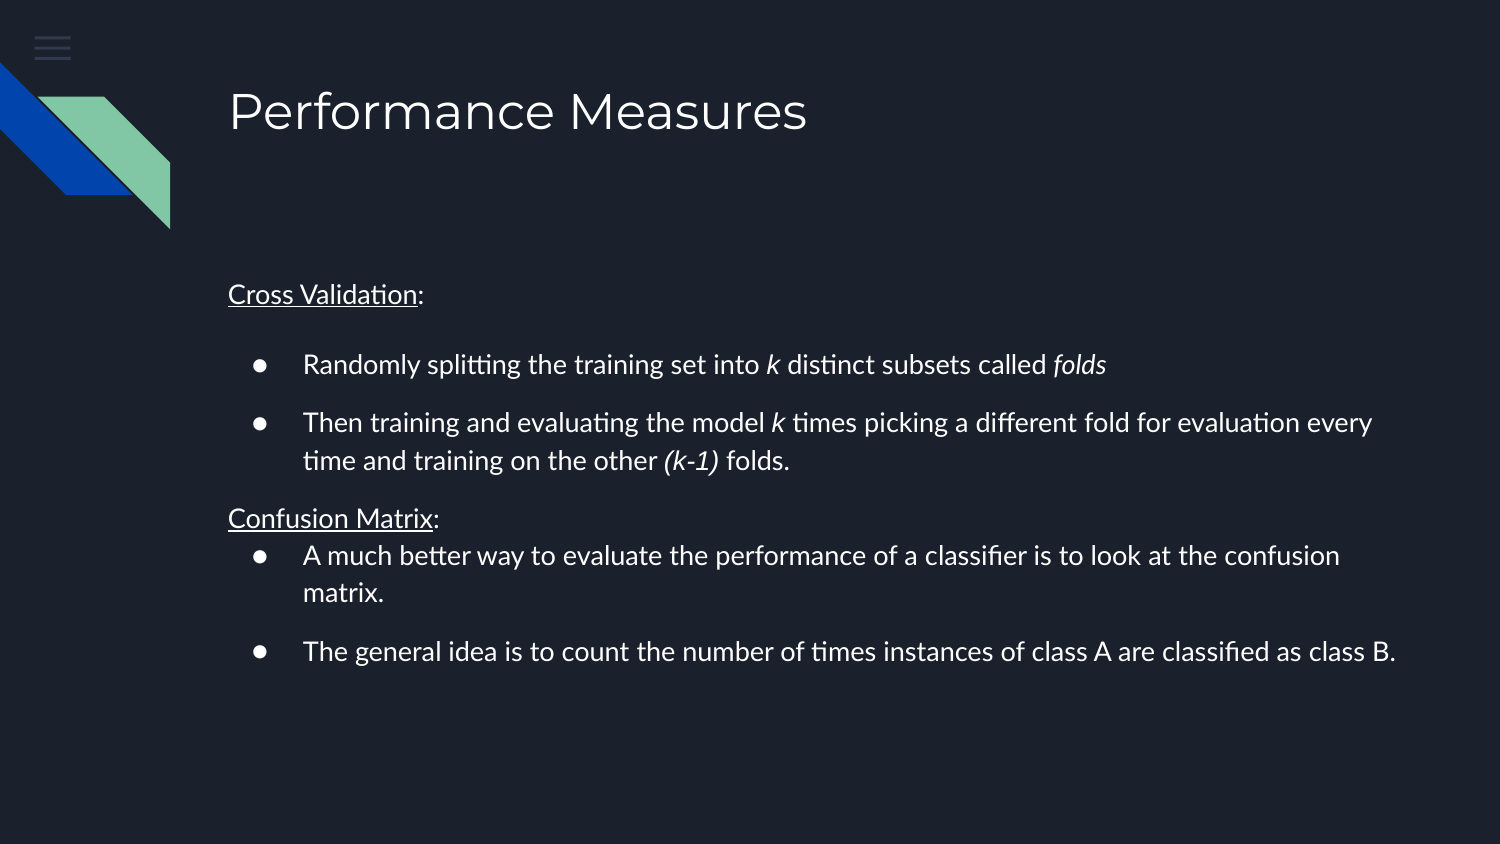

# Performance Measures
Cross Validation:
Randomly splitting the training set into k distinct subsets called folds
Then training and evaluating the model k times picking a different fold for evaluation every time and training on the other (k-1) folds.
Confusion Matrix:
A much better way to evaluate the performance of a classifier is to look at the confusion matrix.
The general idea is to count the number of times instances of class A are classified as class B.